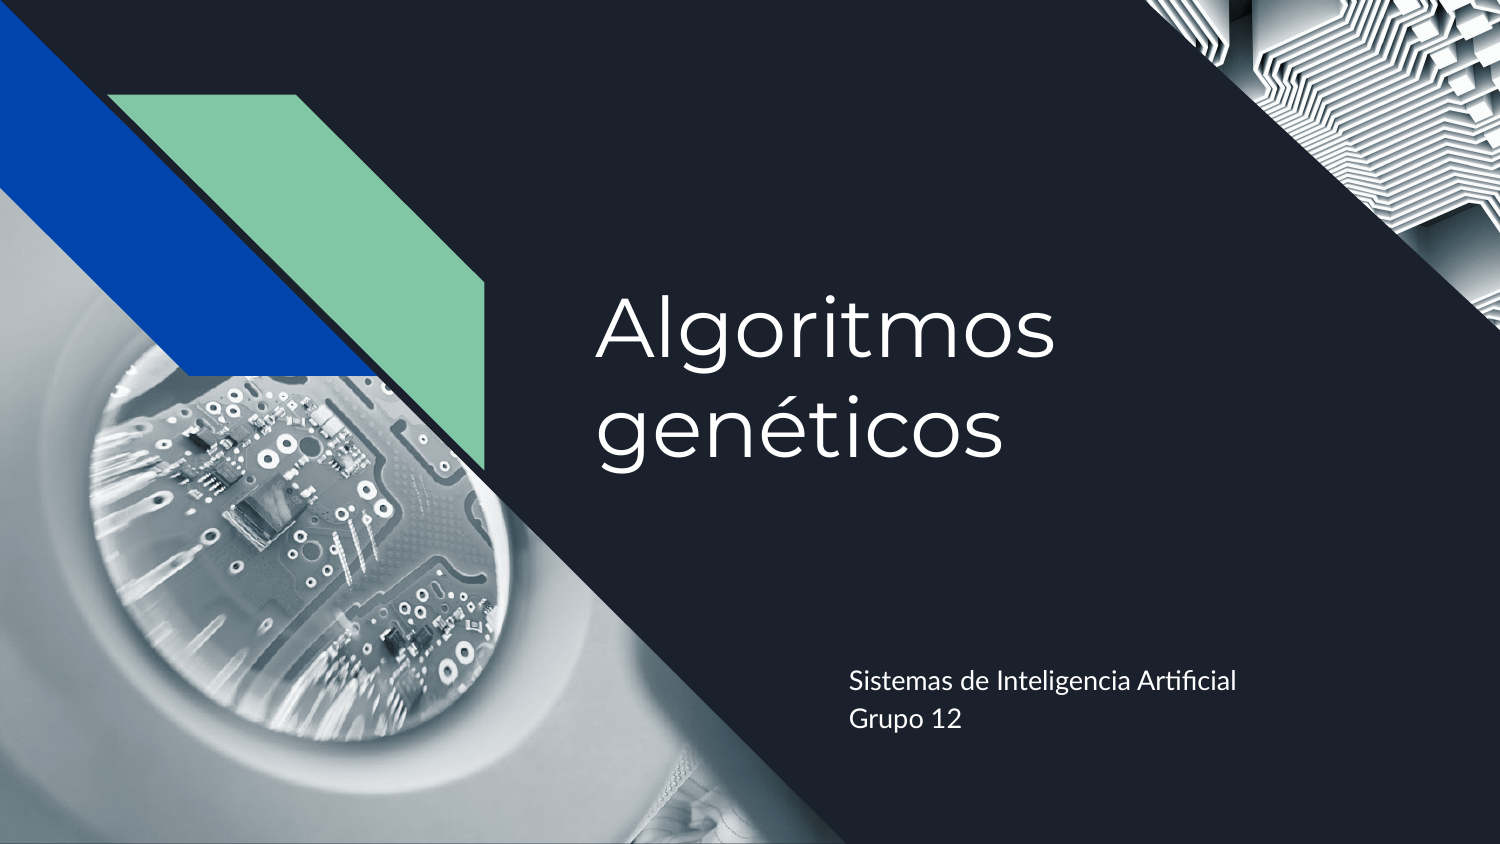

# Algoritmos genéticos
Sistemas de Inteligencia Artificial
Grupo 12